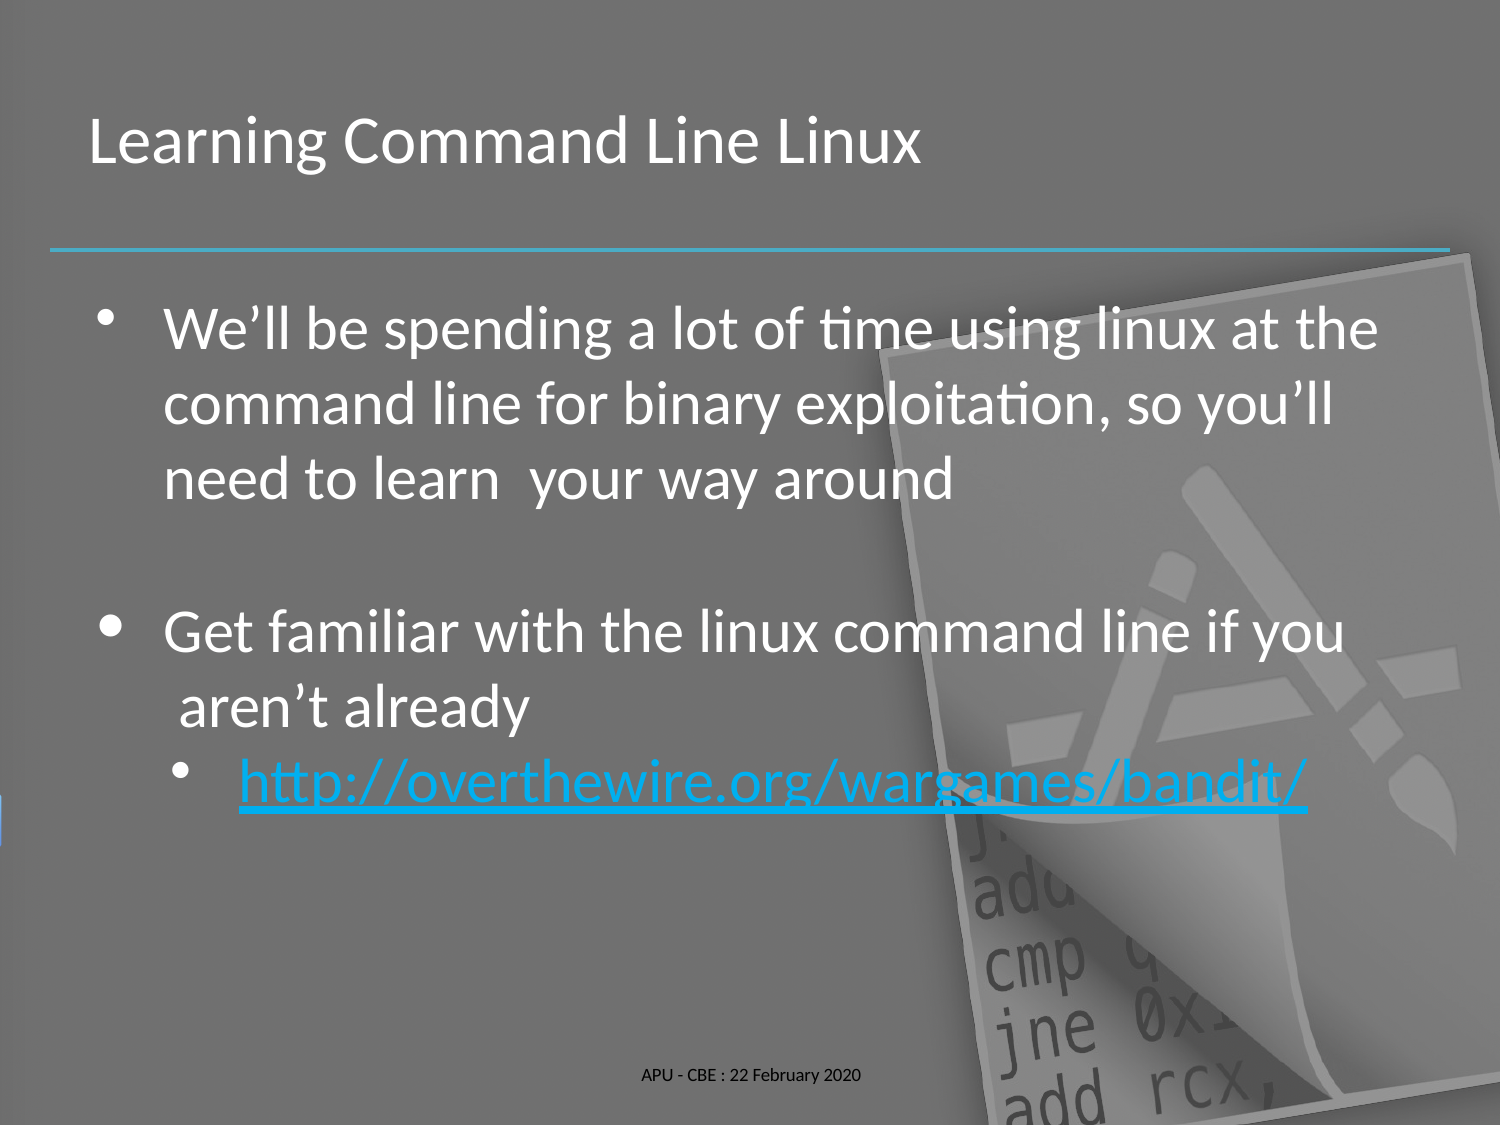

# Learning Command Line Linux

We’ll be spending a lot of time using linux at the  command line for binary exploitation, so you’ll need to learn  your way around

Get familiar with the linux command line if you  aren’t already
http://overthewire.org/wargames/bandit/
APU - CBE : 22 February 2020